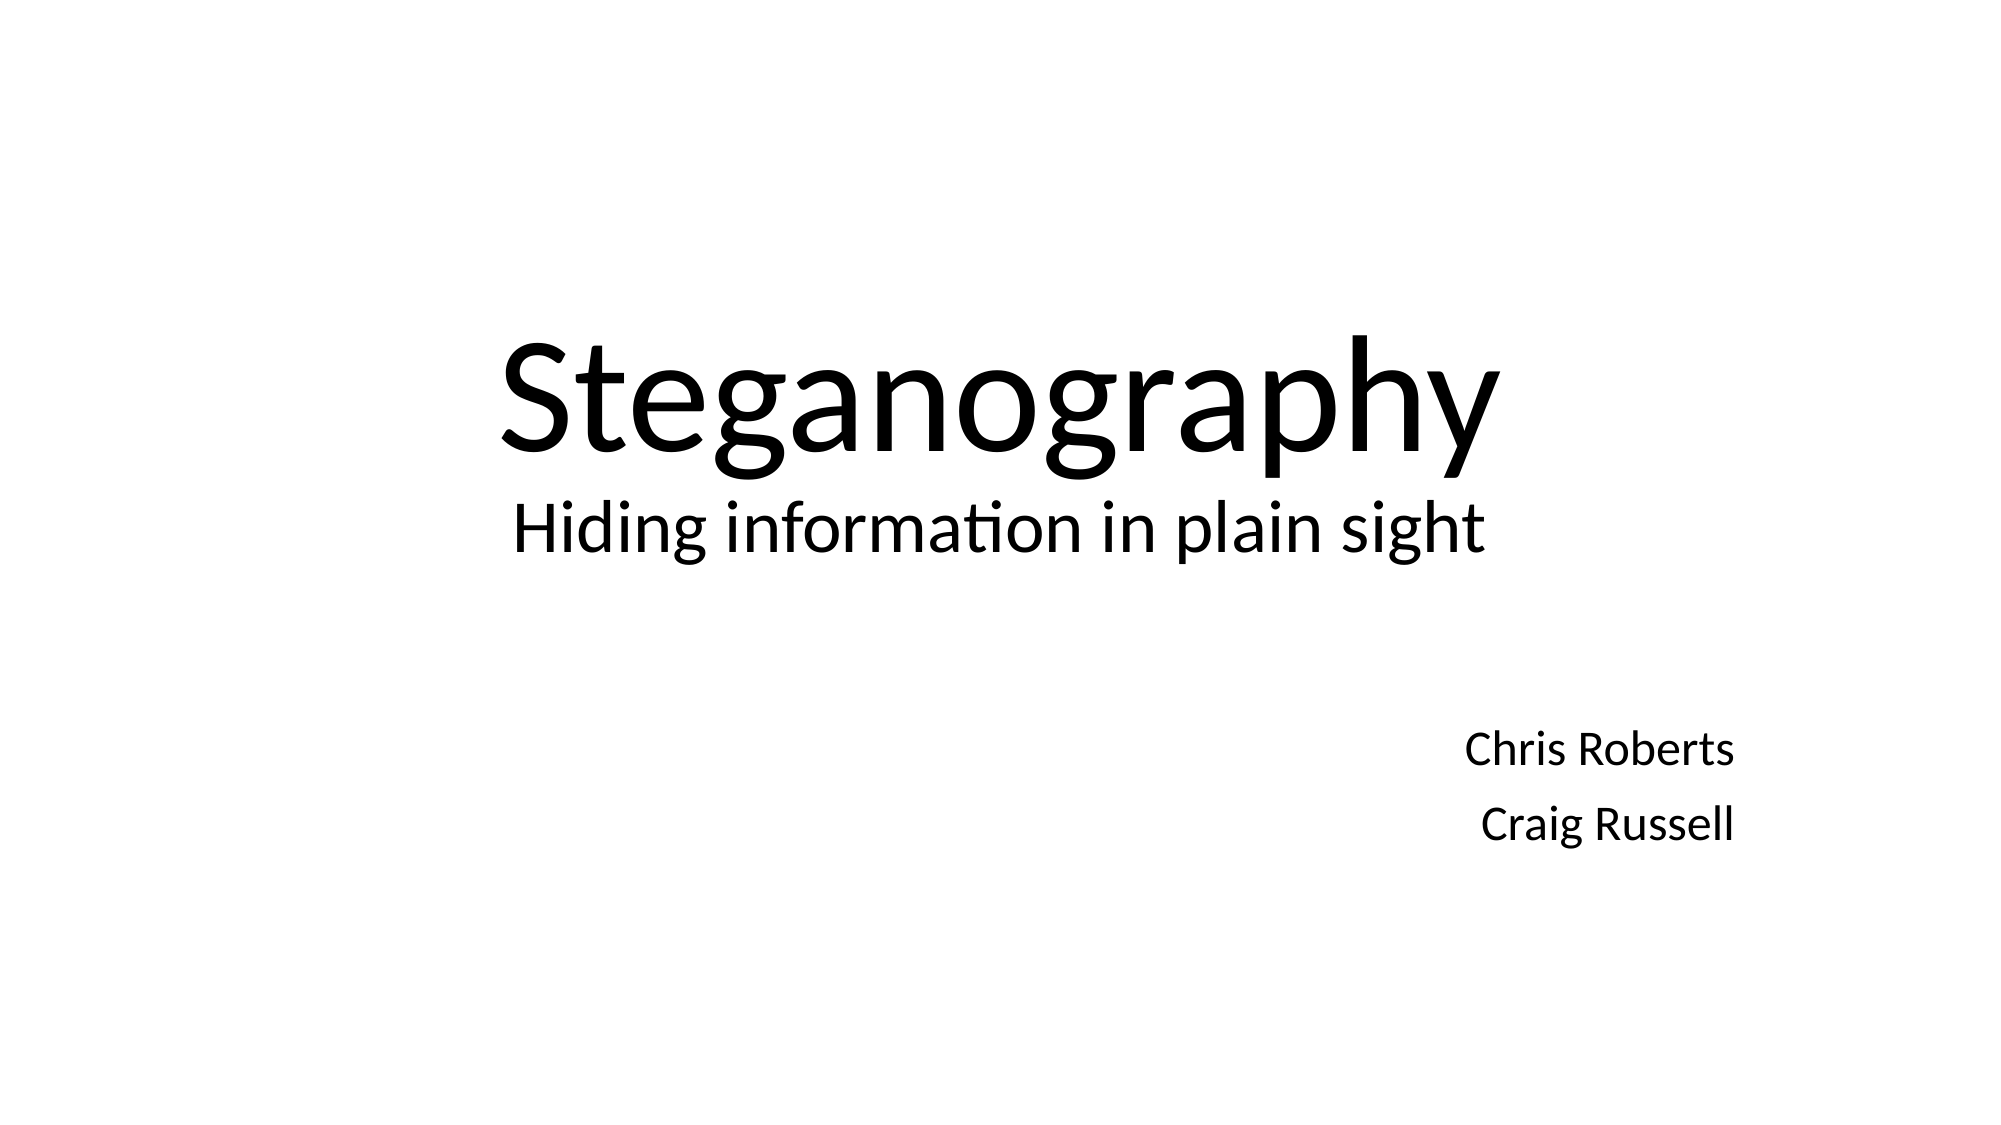

# Steganography Hiding information in plain sight
Chris Roberts
Craig Russell